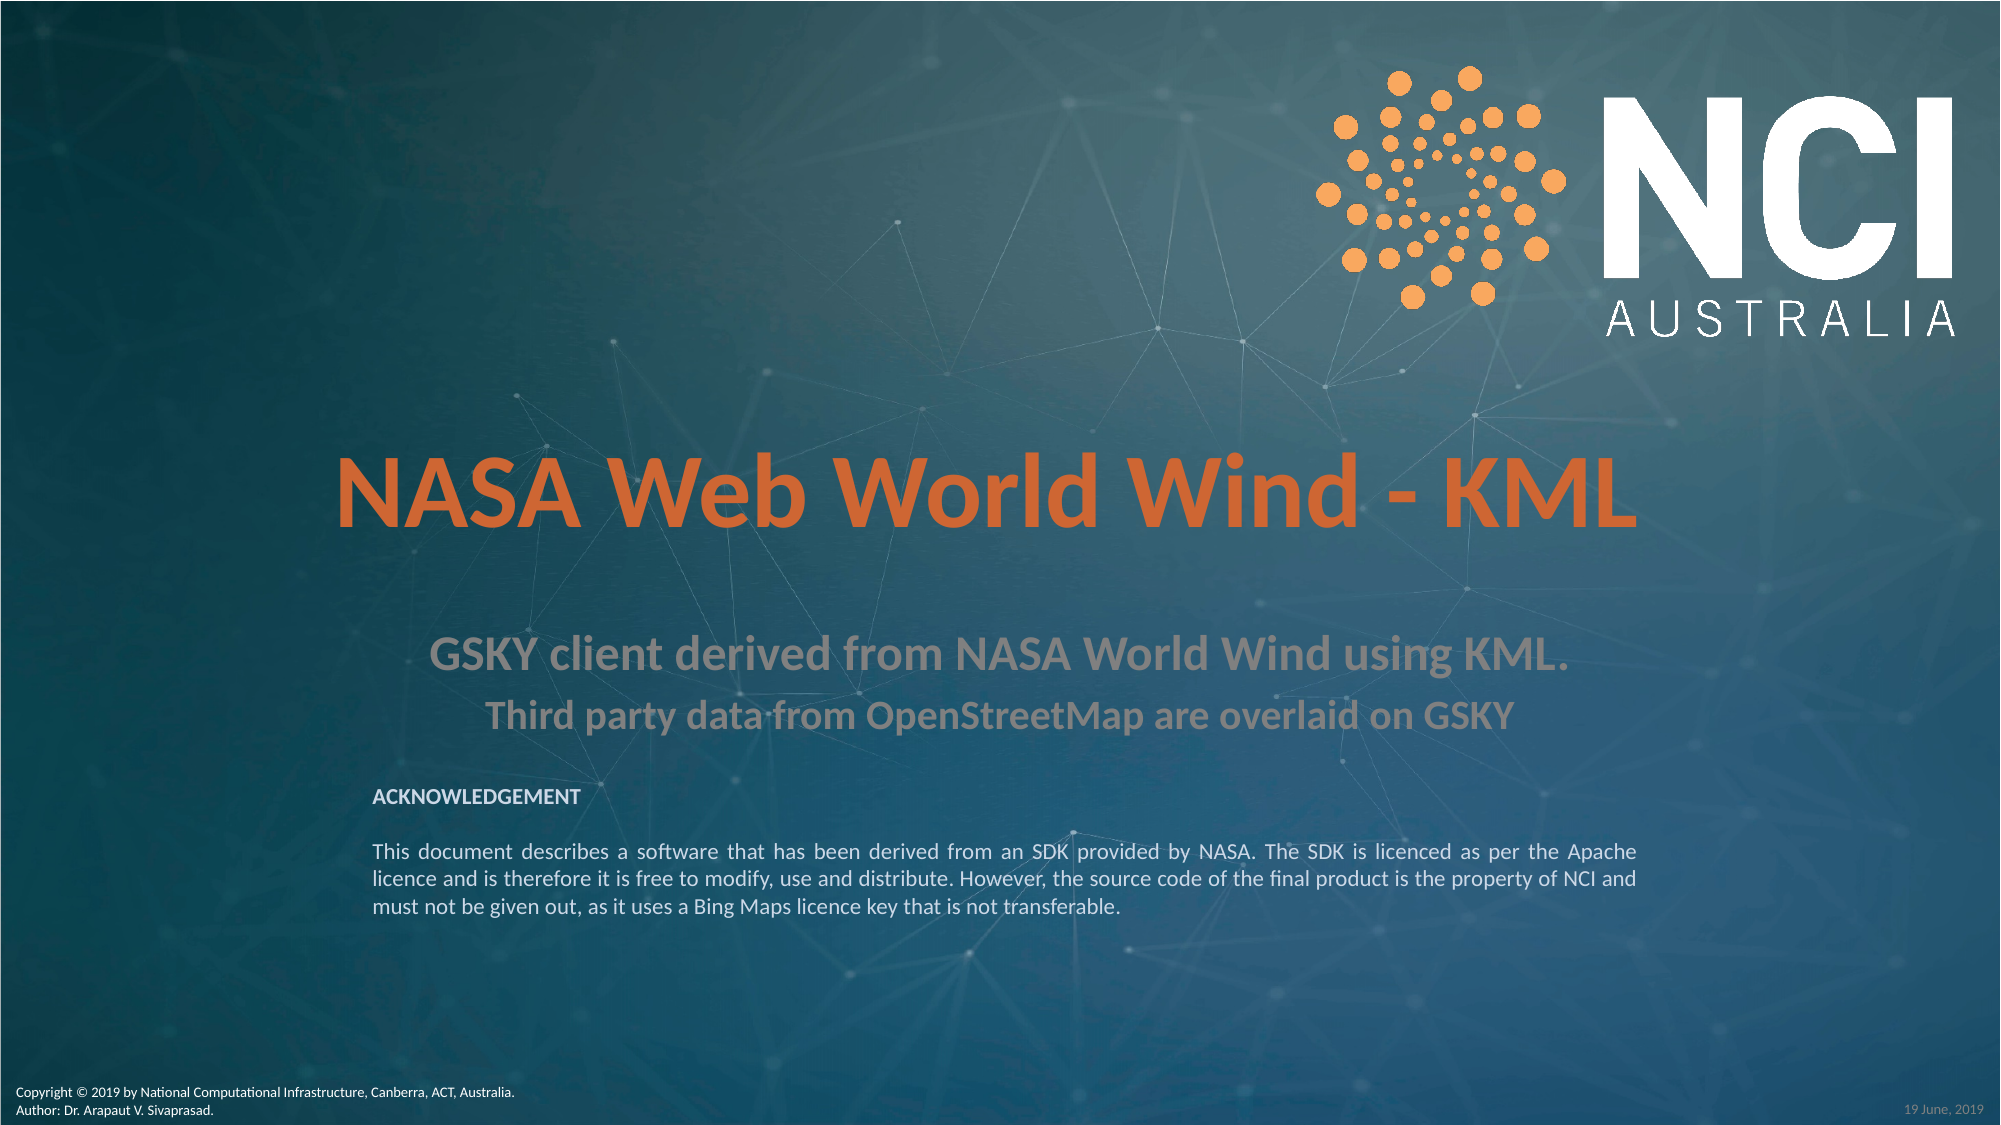

# NASA Web World Wind - KML
GSKY client derived from NASA World Wind using KML.
Third party data from OpenStreetMap are overlaid on GSKY
ACKNOWLEDGEMENT

This document describes a software that has been derived from an SDK provided by NASA. The SDK is licenced as per the Apache licence and is therefore it is free to modify, use and distribute. However, the source code of the final product is the property of NCI and must not be given out, as it uses a Bing Maps licence key that is not transferable.
Copyright © 2019 by National Computational Infrastructure, Canberra, ACT, Australia.
Author: Dr. Arapaut V. Sivaprasad.
19 June, 2019